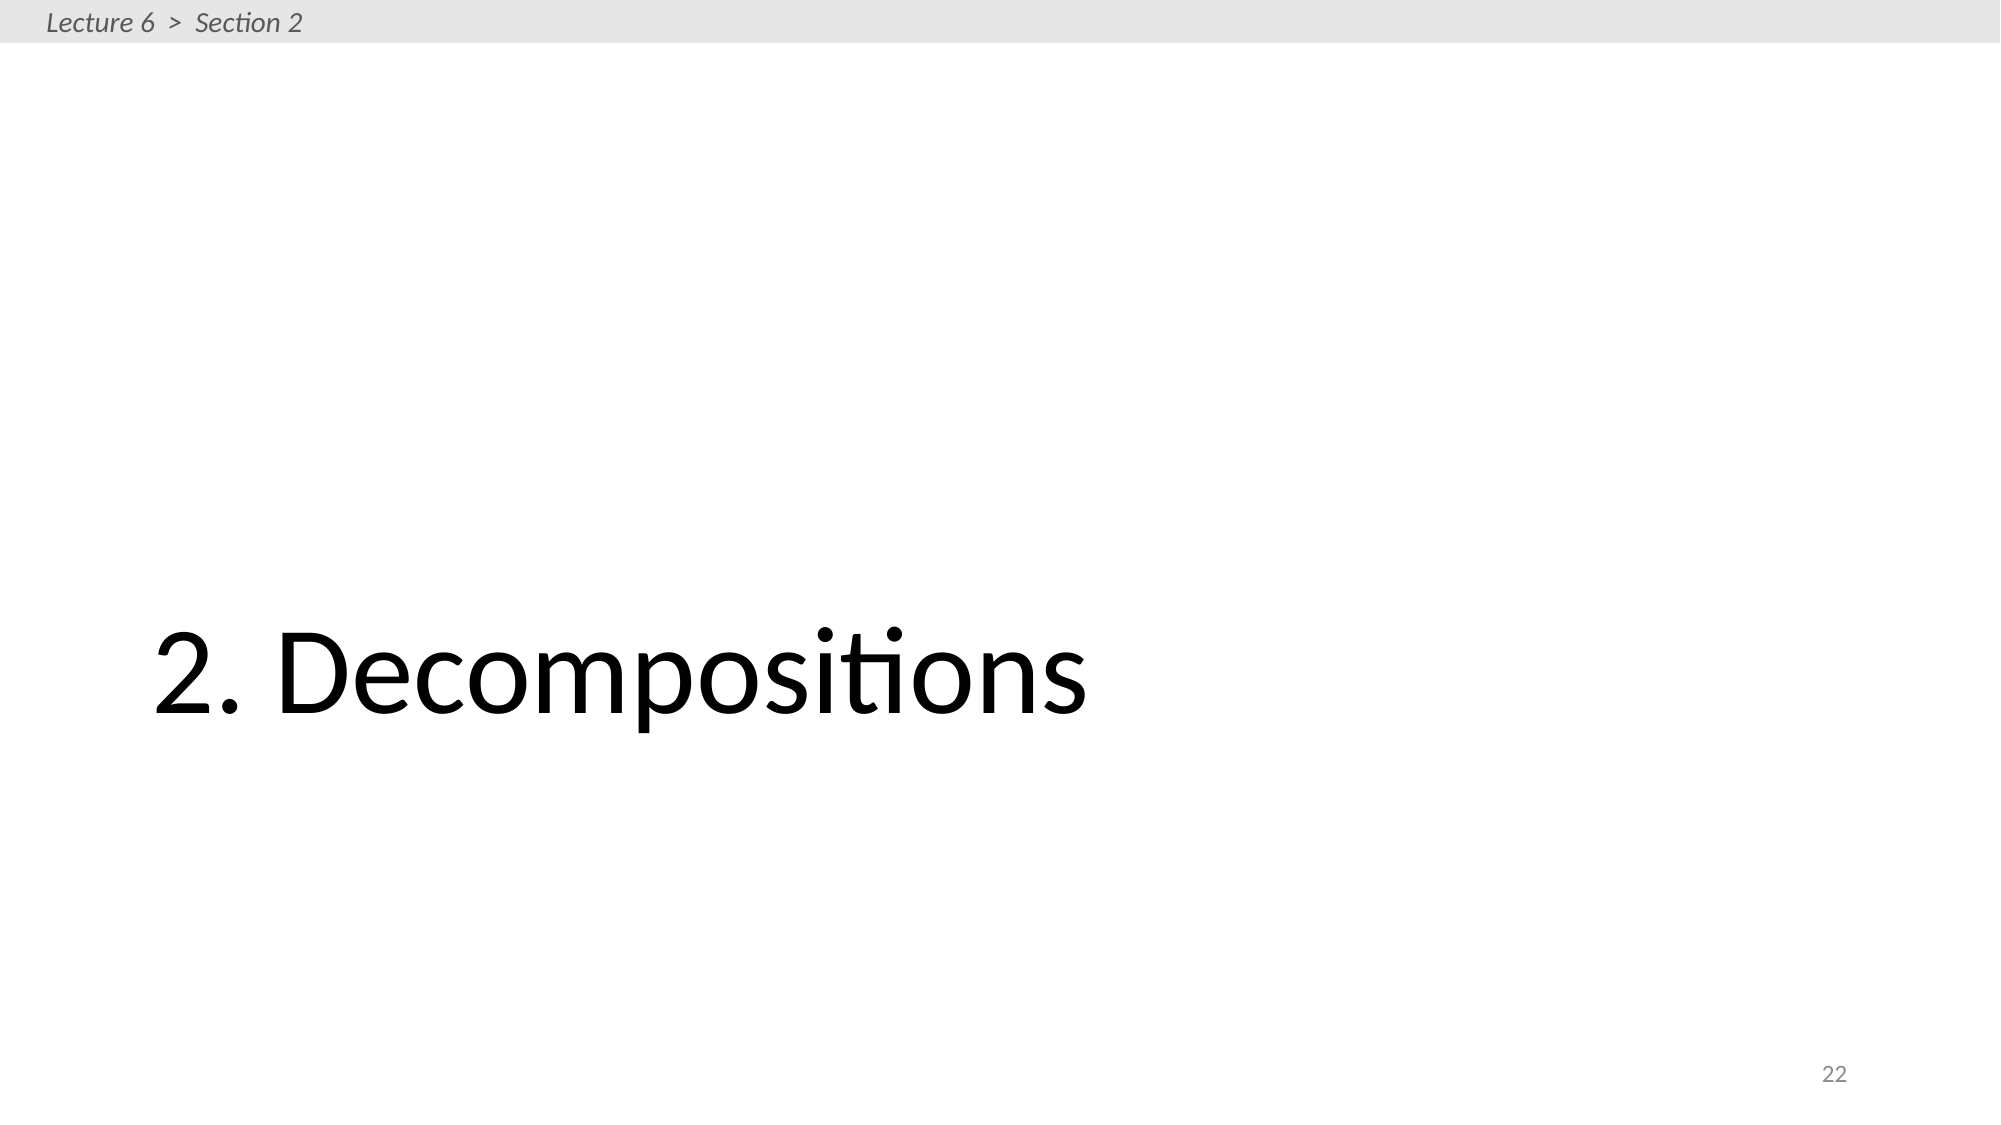

Lecture 6  >  Section 2
# 2. Decompositions
22